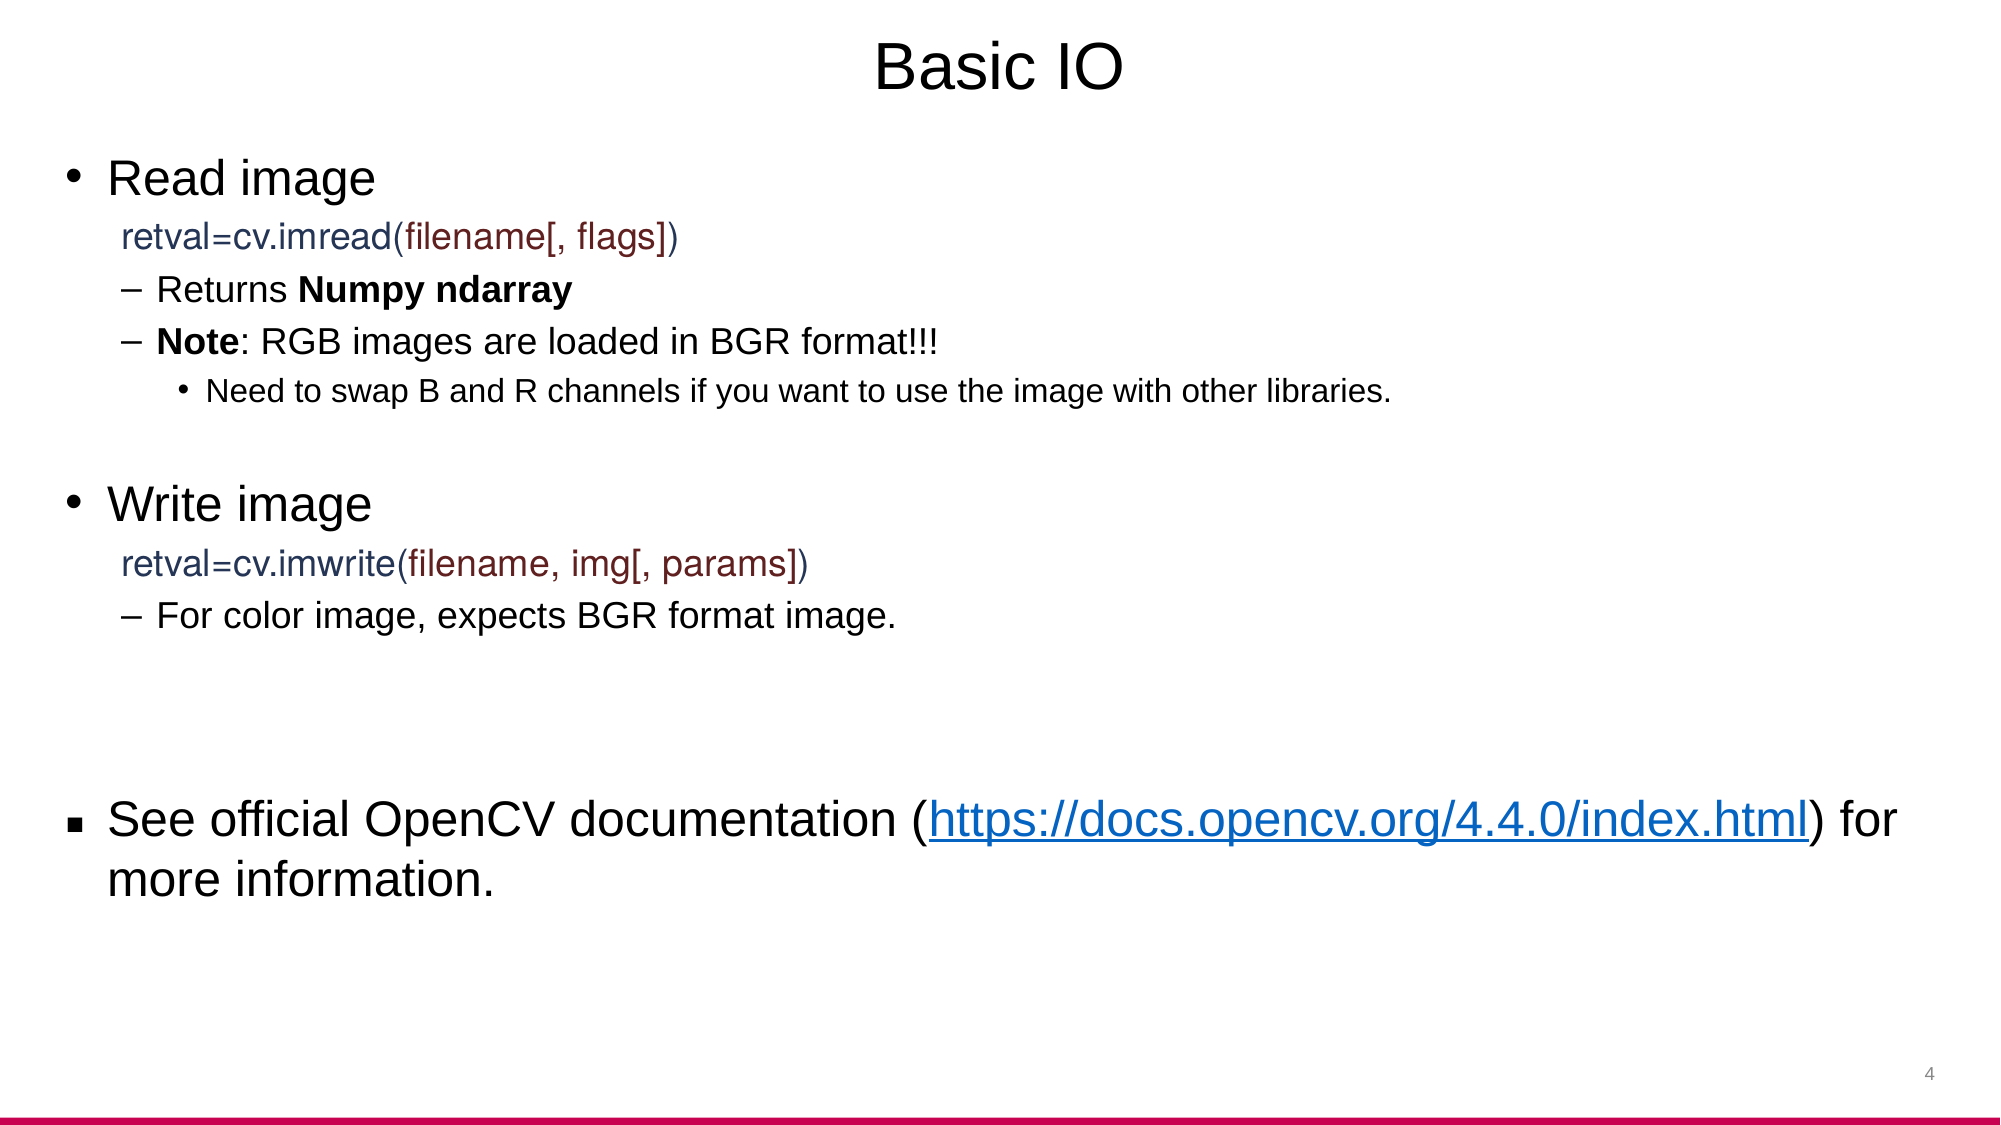

# Basic IO
Read image
retval=cv.imread(filename[, flags])
Returns Numpy ndarray
Note: RGB images are loaded in BGR format!!!
Need to swap B and R channels if you want to use the image with other libraries.

Write image
retval=cv.imwrite(filename, img[, params])
For color image, expects BGR format image.

See official OpenCV documentation (https://docs.opencv.org/4.4.0/index.html) for more information.
4